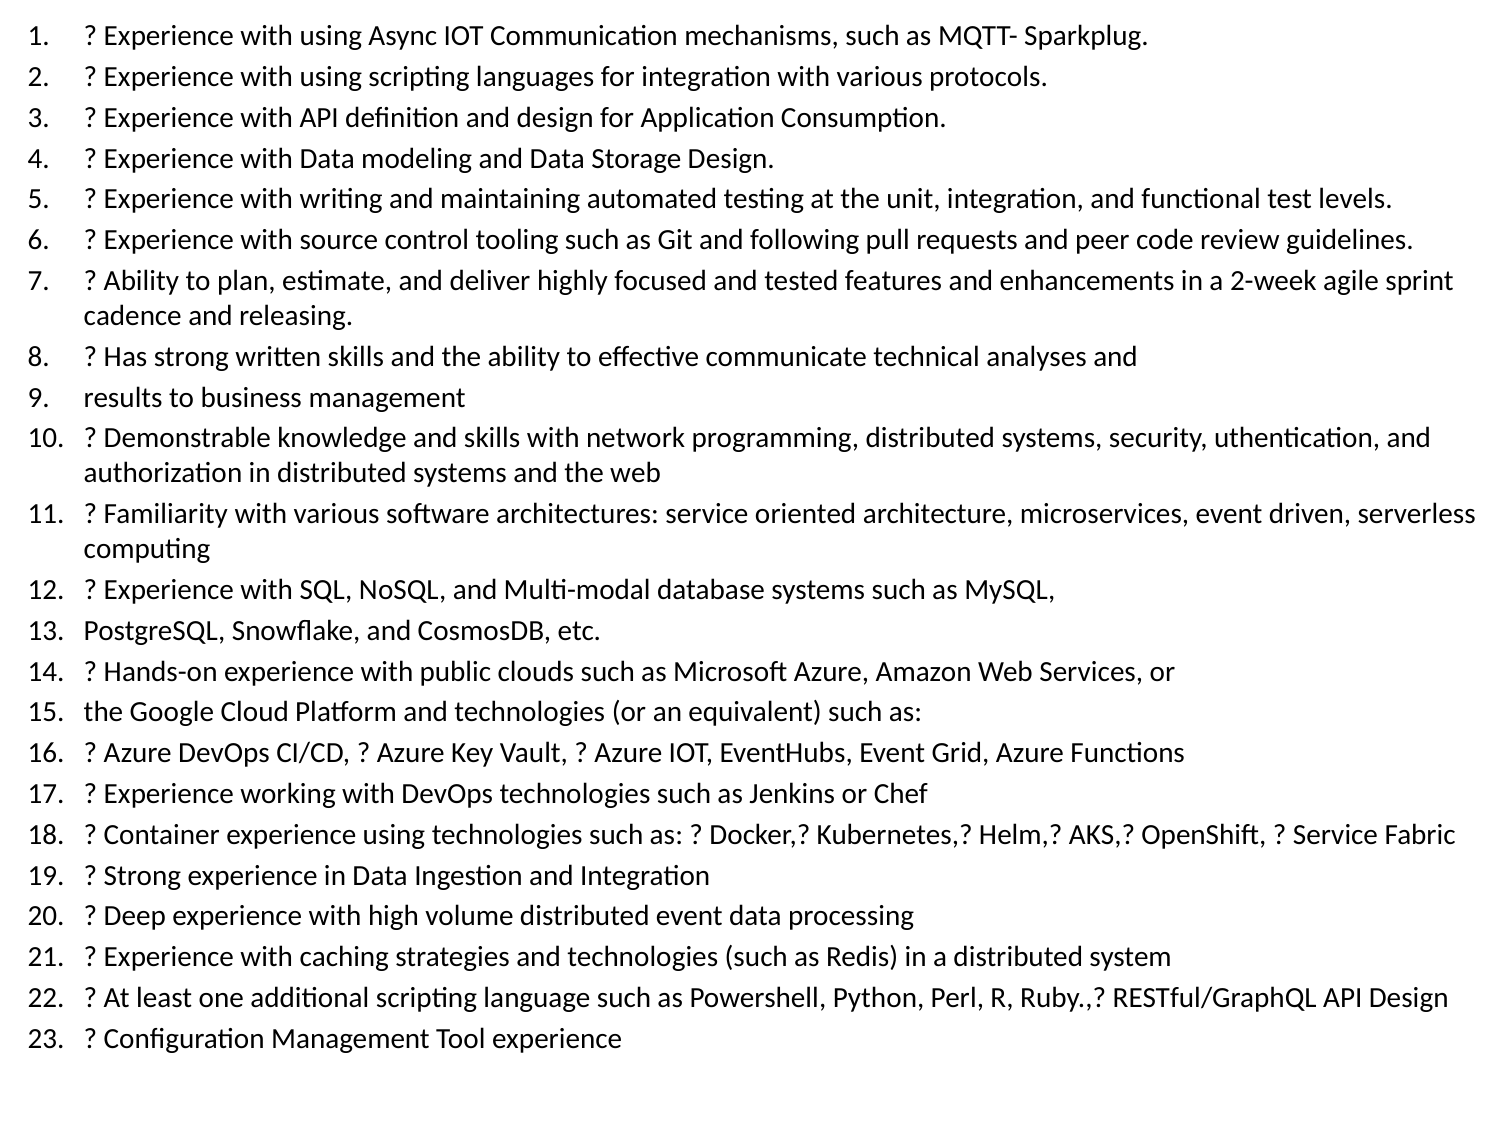

? Experience with using Async IOT Communication mechanisms, such as MQTT- Sparkplug.
? Experience with using scripting languages for integration with various protocols.
? Experience with API definition and design for Application Consumption.
? Experience with Data modeling and Data Storage Design.
? Experience with writing and maintaining automated testing at the unit, integration, and functional test levels.
? Experience with source control tooling such as Git and following pull requests and peer code review guidelines.
? Ability to plan, estimate, and deliver highly focused and tested features and enhancements in a 2-week agile sprint cadence and releasing.
? Has strong written skills and the ability to effective communicate technical analyses and
results to business management
? Demonstrable knowledge and skills with network programming, distributed systems, security, uthentication, and authorization in distributed systems and the web
? Familiarity with various software architectures: service oriented architecture, microservices, event driven, serverless computing
? Experience with SQL, NoSQL, and Multi-modal database systems such as MySQL,
PostgreSQL, Snowflake, and CosmosDB, etc.
? Hands-on experience with public clouds such as Microsoft Azure, Amazon Web Services, or
the Google Cloud Platform and technologies (or an equivalent) such as:
? Azure DevOps CI/CD, ? Azure Key Vault, ? Azure IOT, EventHubs, Event Grid, Azure Functions
? Experience working with DevOps technologies such as Jenkins or Chef
? Container experience using technologies such as: ? Docker,? Kubernetes,? Helm,? AKS,? OpenShift, ? Service Fabric
? Strong experience in Data Ingestion and Integration
? Deep experience with high volume distributed event data processing
? Experience with caching strategies and technologies (such as Redis) in a distributed system
? At least one additional scripting language such as Powershell, Python, Perl, R, Ruby.,? RESTful/GraphQL API Design
? Configuration Management Tool experience